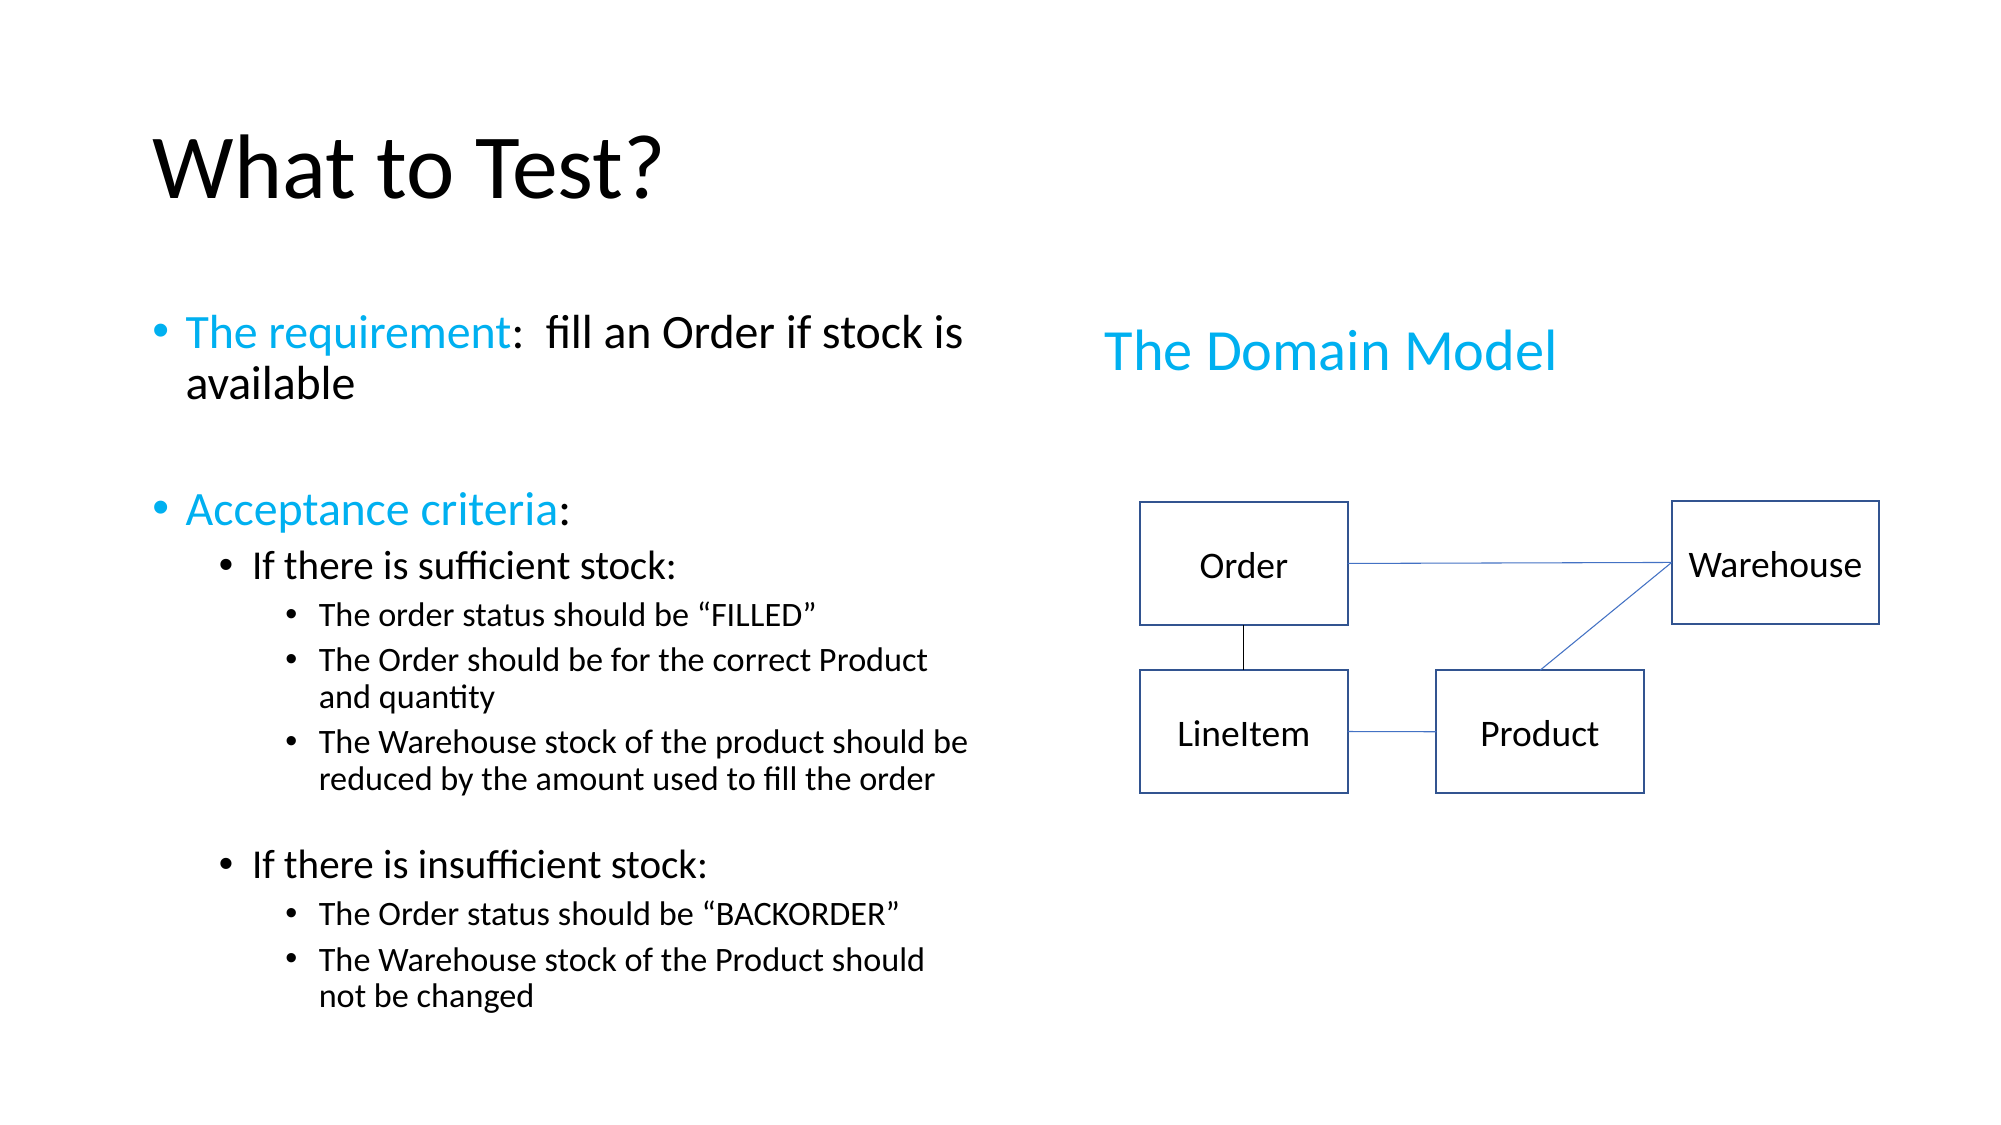

# What to Test?
The requirement:  fill an Order if stock is available
Acceptance criteria:
If there is sufficient stock:
The order status should be “FILLED”
The Order should be for the correct Product and quantity
The Warehouse stock of the product should be reduced by the amount used to fill the order
If there is insufficient stock:
The Order status should be “BACKORDER”
The Warehouse stock of the Product should not be changed
The Domain Model
Warehouse
Order
LineItem
Product